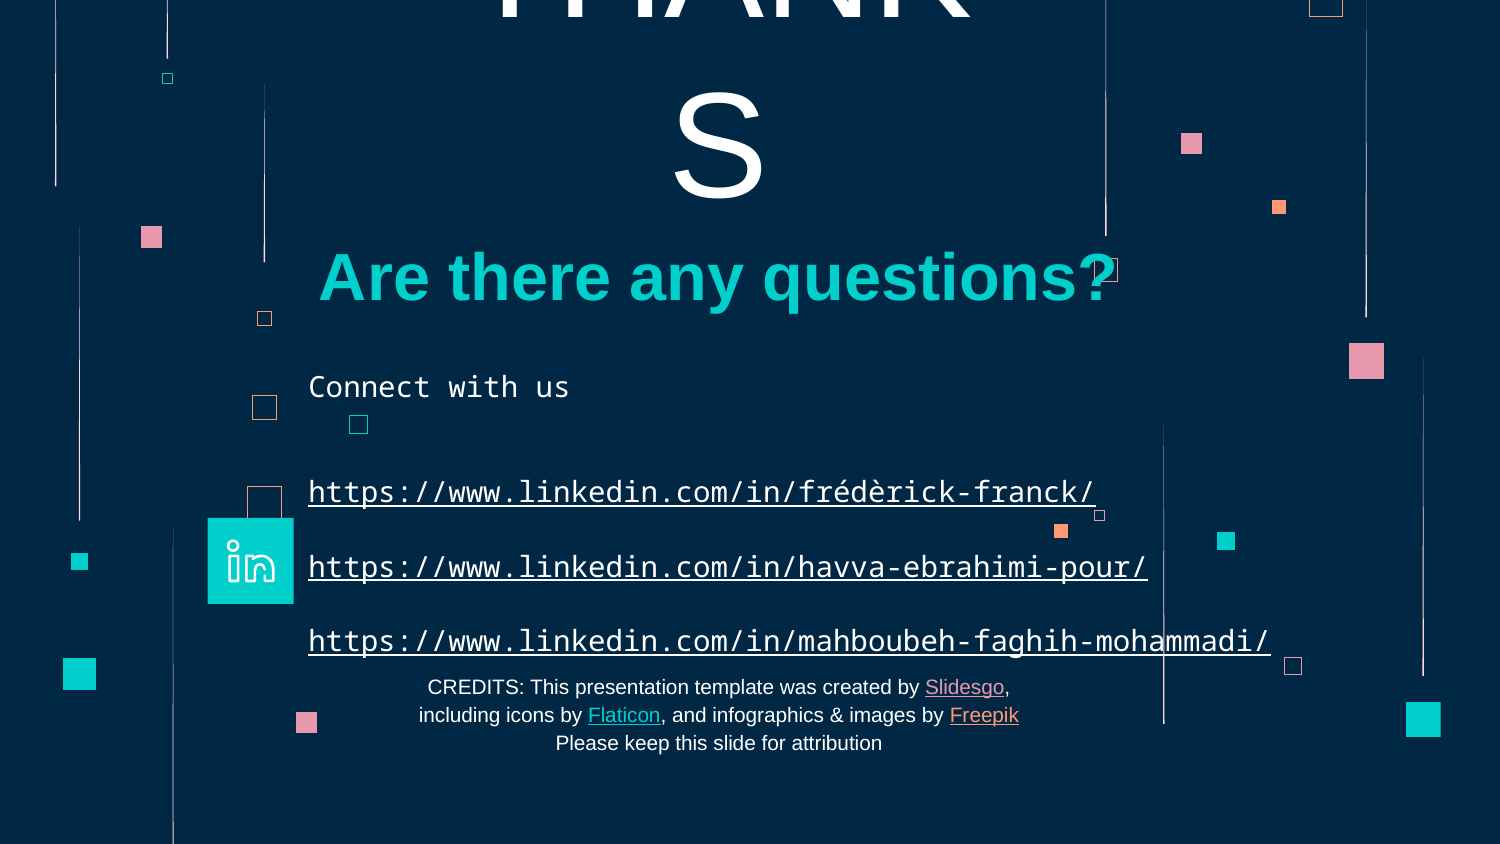

# THANKS

Are there any questions?

Connect with us

https://www.linkedin.com/in/frédèrick-franck/

https://www.linkedin.com/in/havva-ebrahimi-pour/

https://www.linkedin.com/in/mahboubeh-faghih-mohammadi/

Please keep this slide for attribution